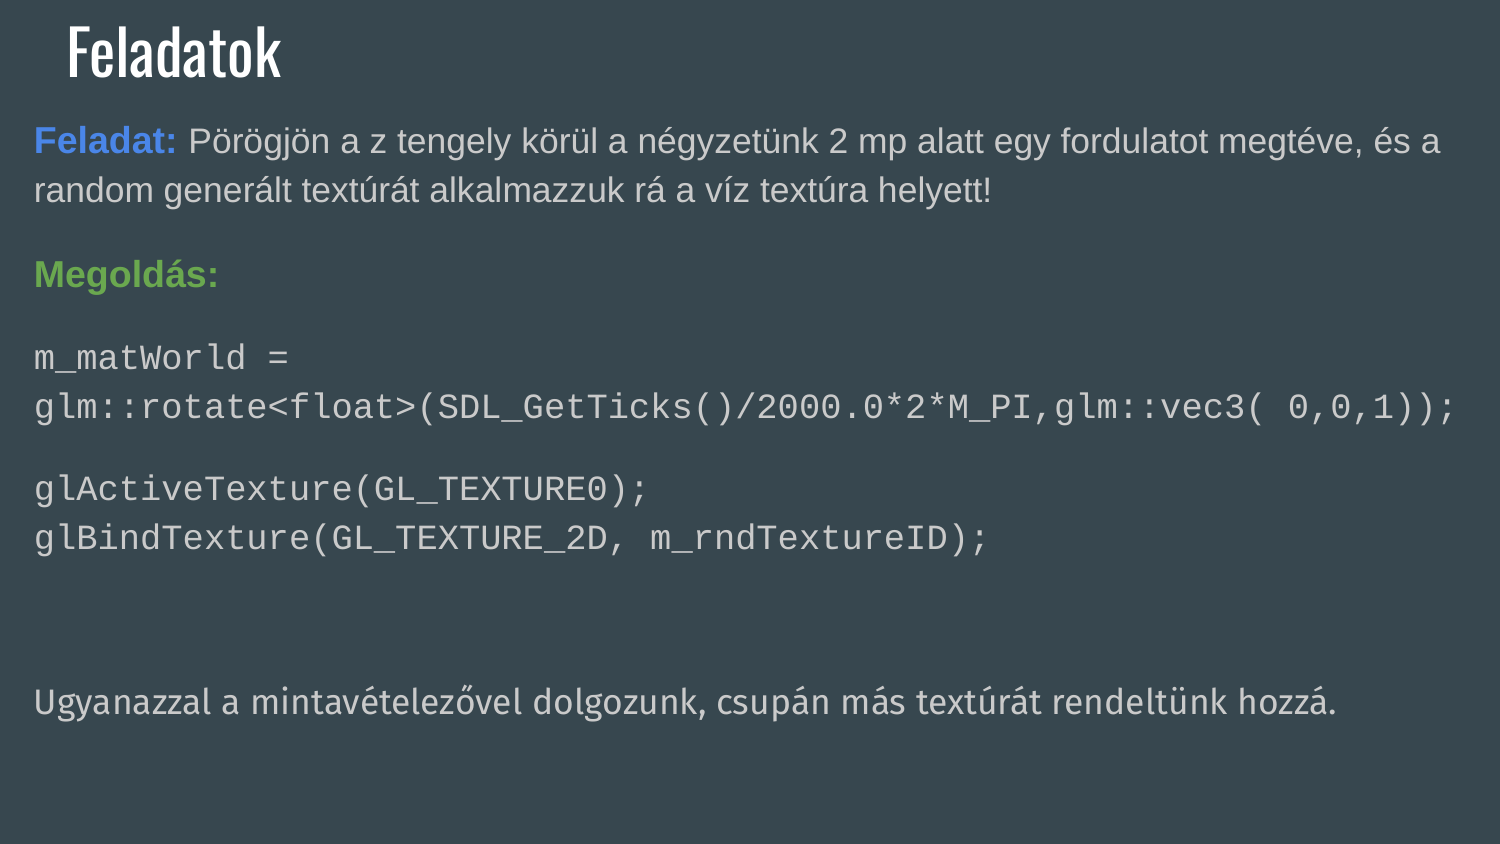

# Feladatok
Feladat: Pörögjön a z tengely körül a négyzetünk 2 mp alatt egy fordulatot megtéve, és a random generált textúrát alkalmazzuk rá a víz textúra helyett!
Megoldás:
m_matWorld = glm::rotate<float>(SDL_GetTicks()/2000.0*2*M_PI,glm::vec3( 0,0,1));
glActiveTexture(GL_TEXTURE0);
glBindTexture(GL_TEXTURE_2D, m_rndTextureID);

Ugyanazzal a mintavételezővel dolgozunk, csupán más textúrát rendeltünk hozzá.

A”